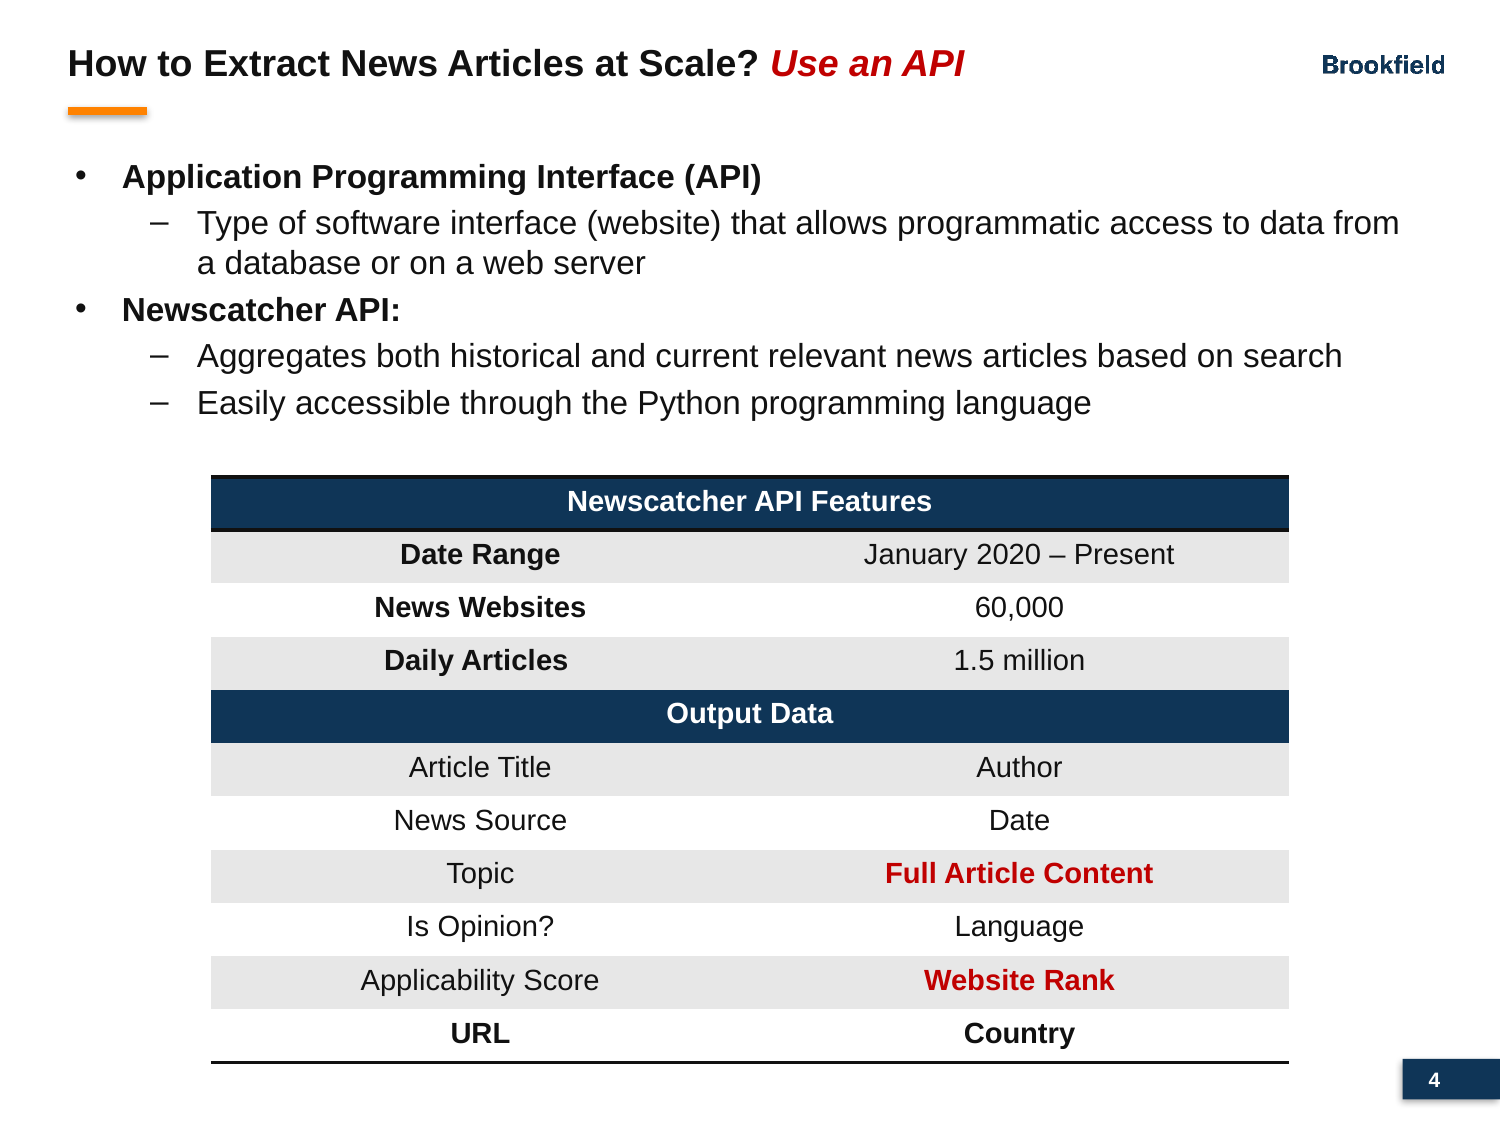

# How to Extract News Articles at Scale? Use an API
Application Programming Interface (API)
Type of software interface (website) that allows programmatic access to data from a database or on a web server
Newscatcher API:
Aggregates both historical and current relevant news articles based on search
Easily accessible through the Python programming language
| Newscatcher API Features |  |
| --- | --- |
| Date Range | January 2020 – Present |
| News Websites | 60,000 |
| Daily Articles | 1.5 million |
| Output Data |  |
| Article Title | Author |
| News Source | Date |
| Topic | Full Article Content |
| Is Opinion? | Language |
| Applicability Score | Website Rank |
| URL | Country |